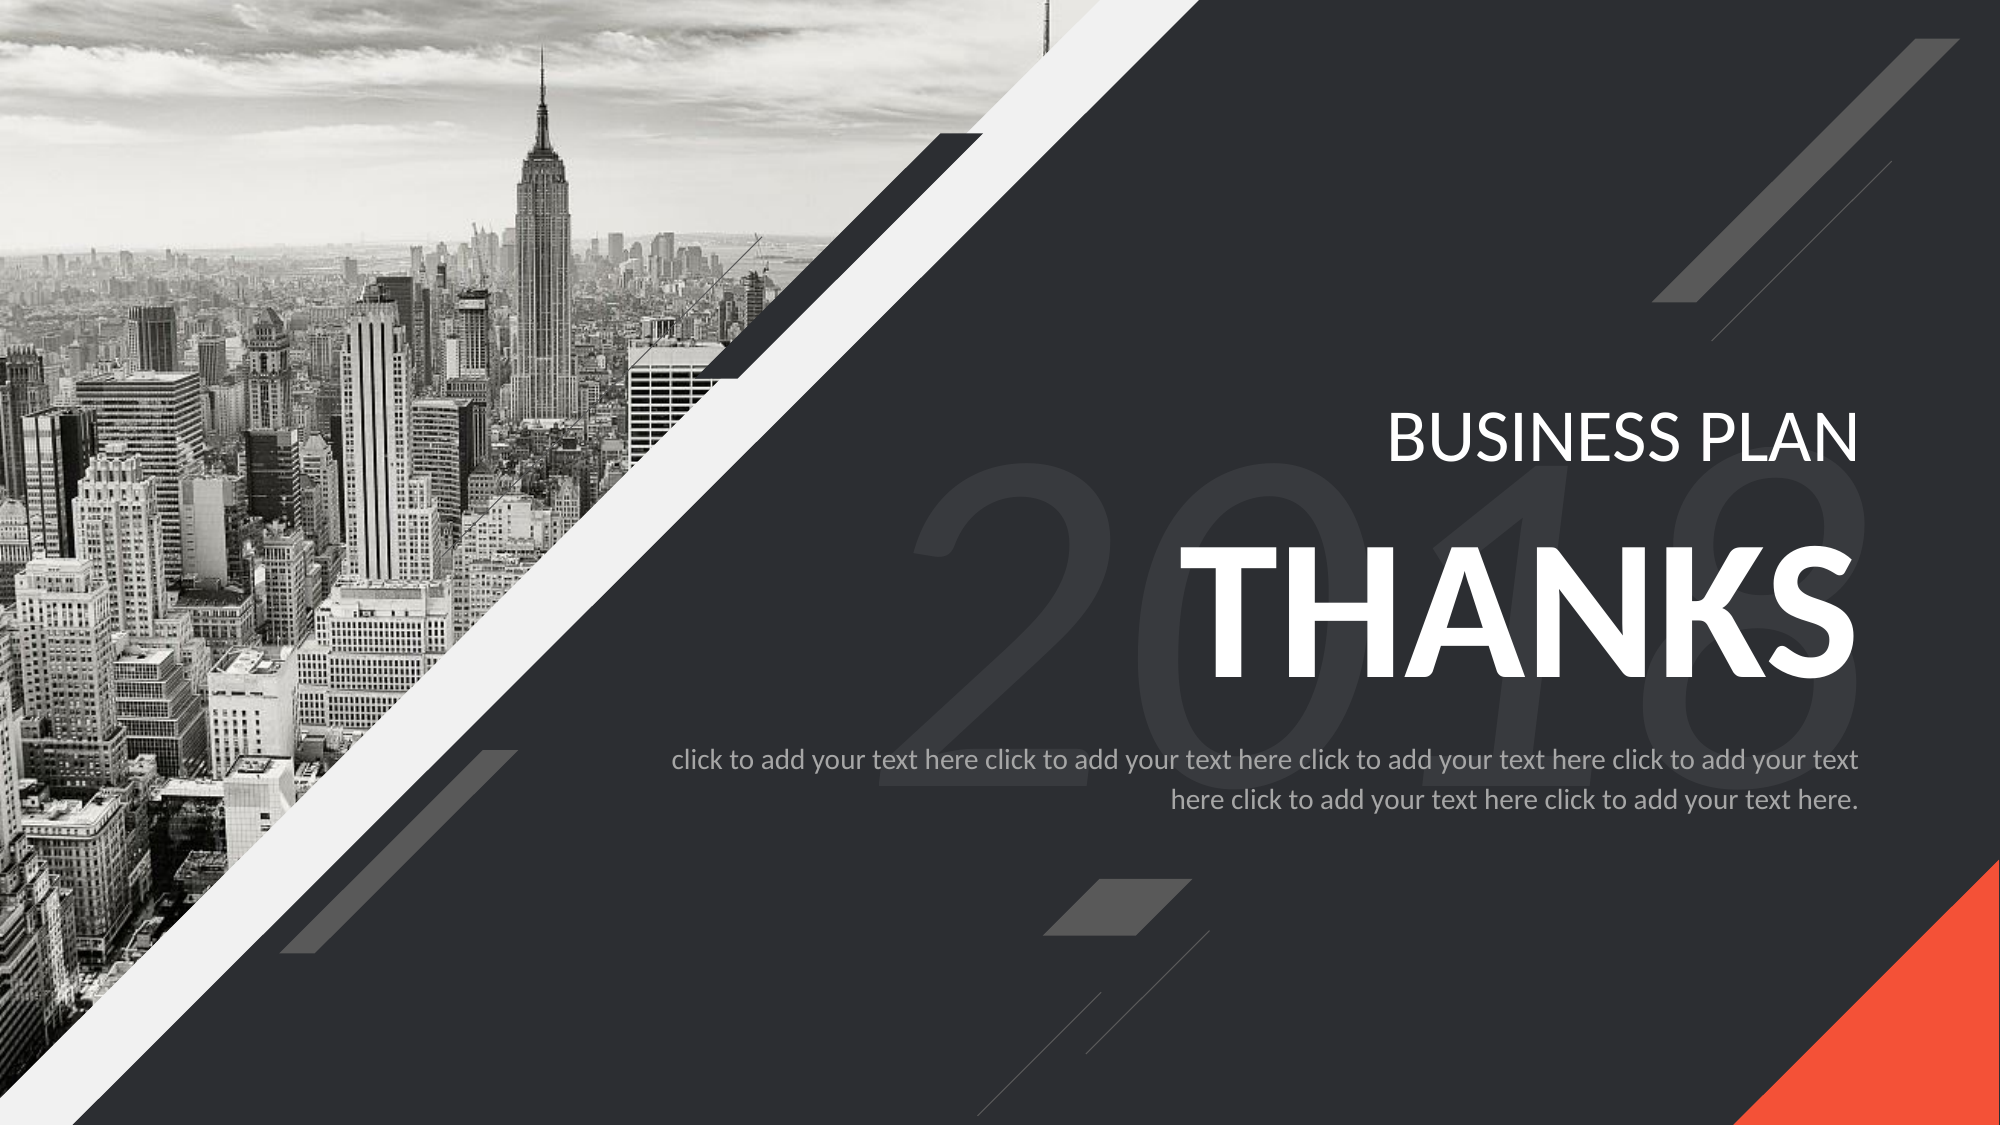

2018
BUSINESS PLAN
THANKS
click to add your text here click to add your text here click to add your text here click to add your text here click to add your text here click to add your text here.